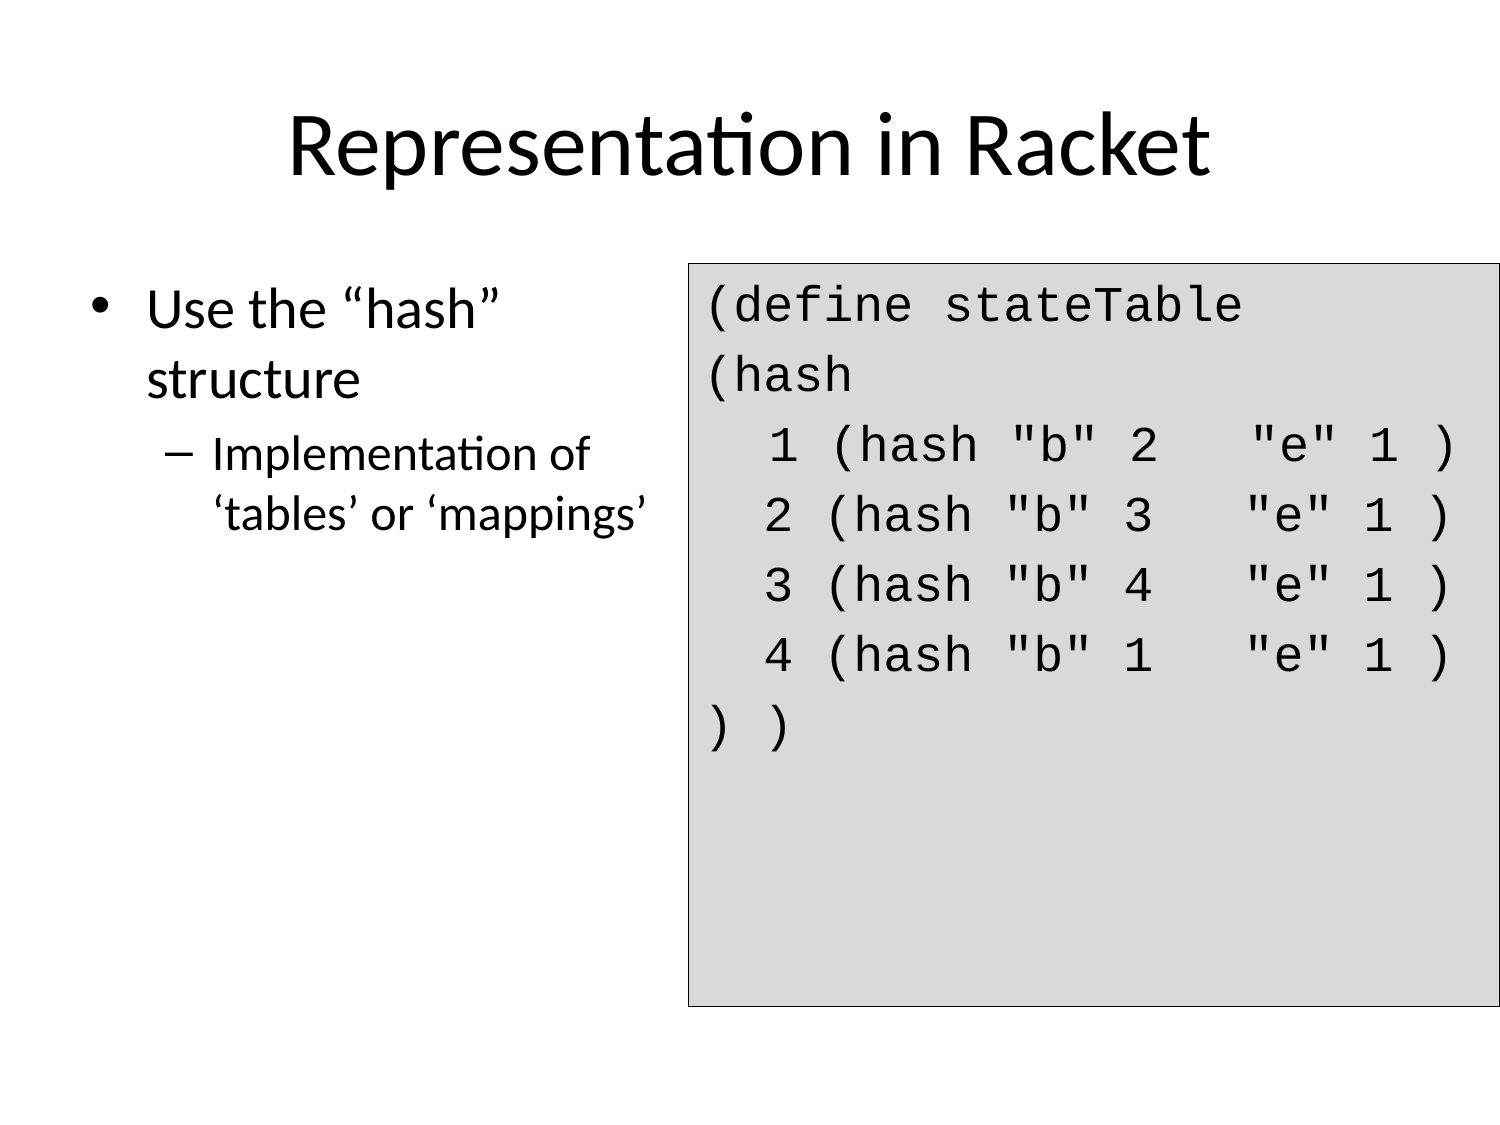

# Representation in Racket
Use the “hash” structure
Implementation of ‘tables’ or ‘mappings’

(define stateTable
(hash
1 (hash "b" 2   "e" 1 )
  2 (hash "b" 3   "e" 1 )
  3 (hash "b" 4   "e" 1 )
  4 (hash "b" 1   "e" 1 )
) )